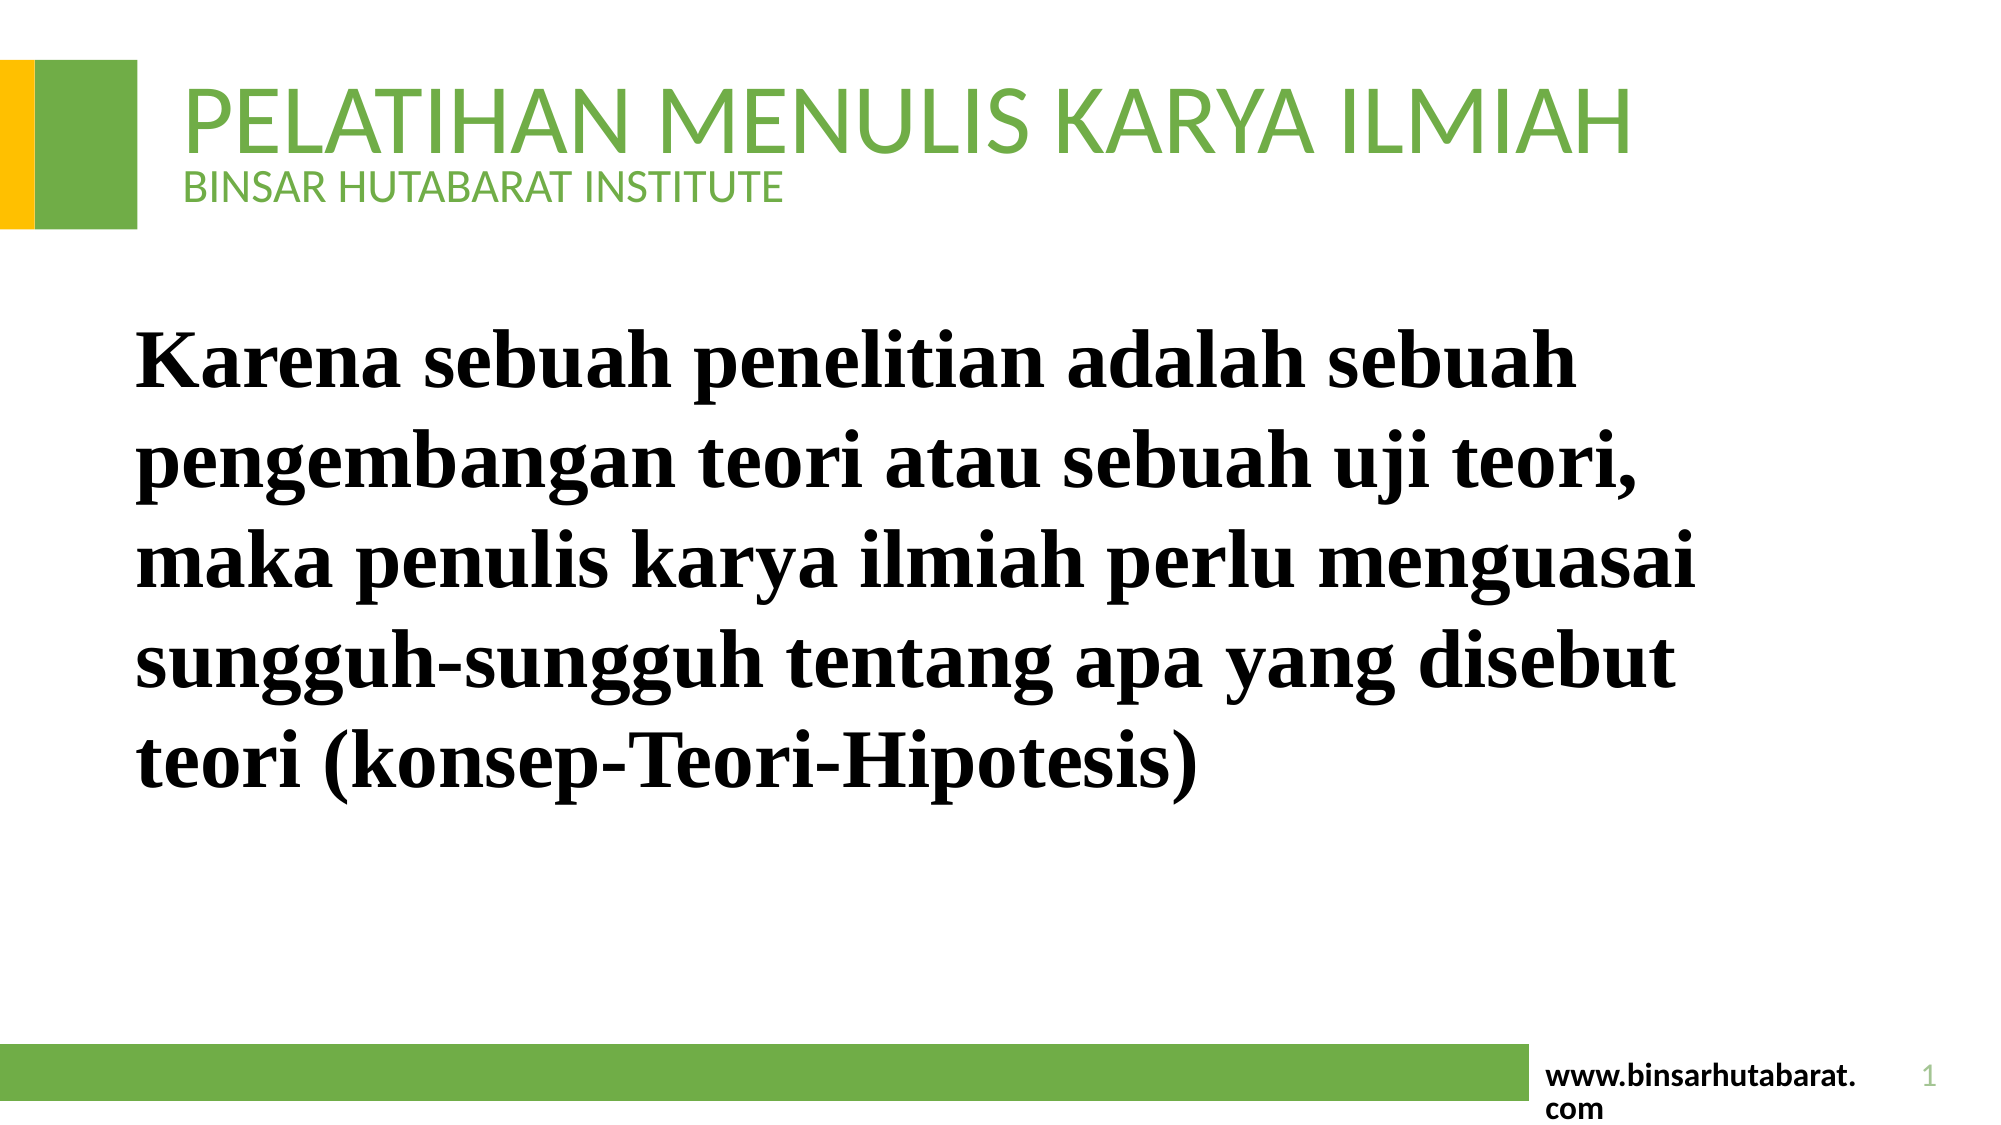

# PELATIHAN MENULIS KARYA ILMIAH
BINSAR HUTABARAT INSTITUTE
Karena sebuah penelitian adalah sebuah pengembangan teori atau sebuah uji teori, maka penulis karya ilmiah perlu menguasai sungguh-sungguh tentang apa yang disebut teori (konsep-Teori-Hipotesis)

www.binsarhutabarat.com
1